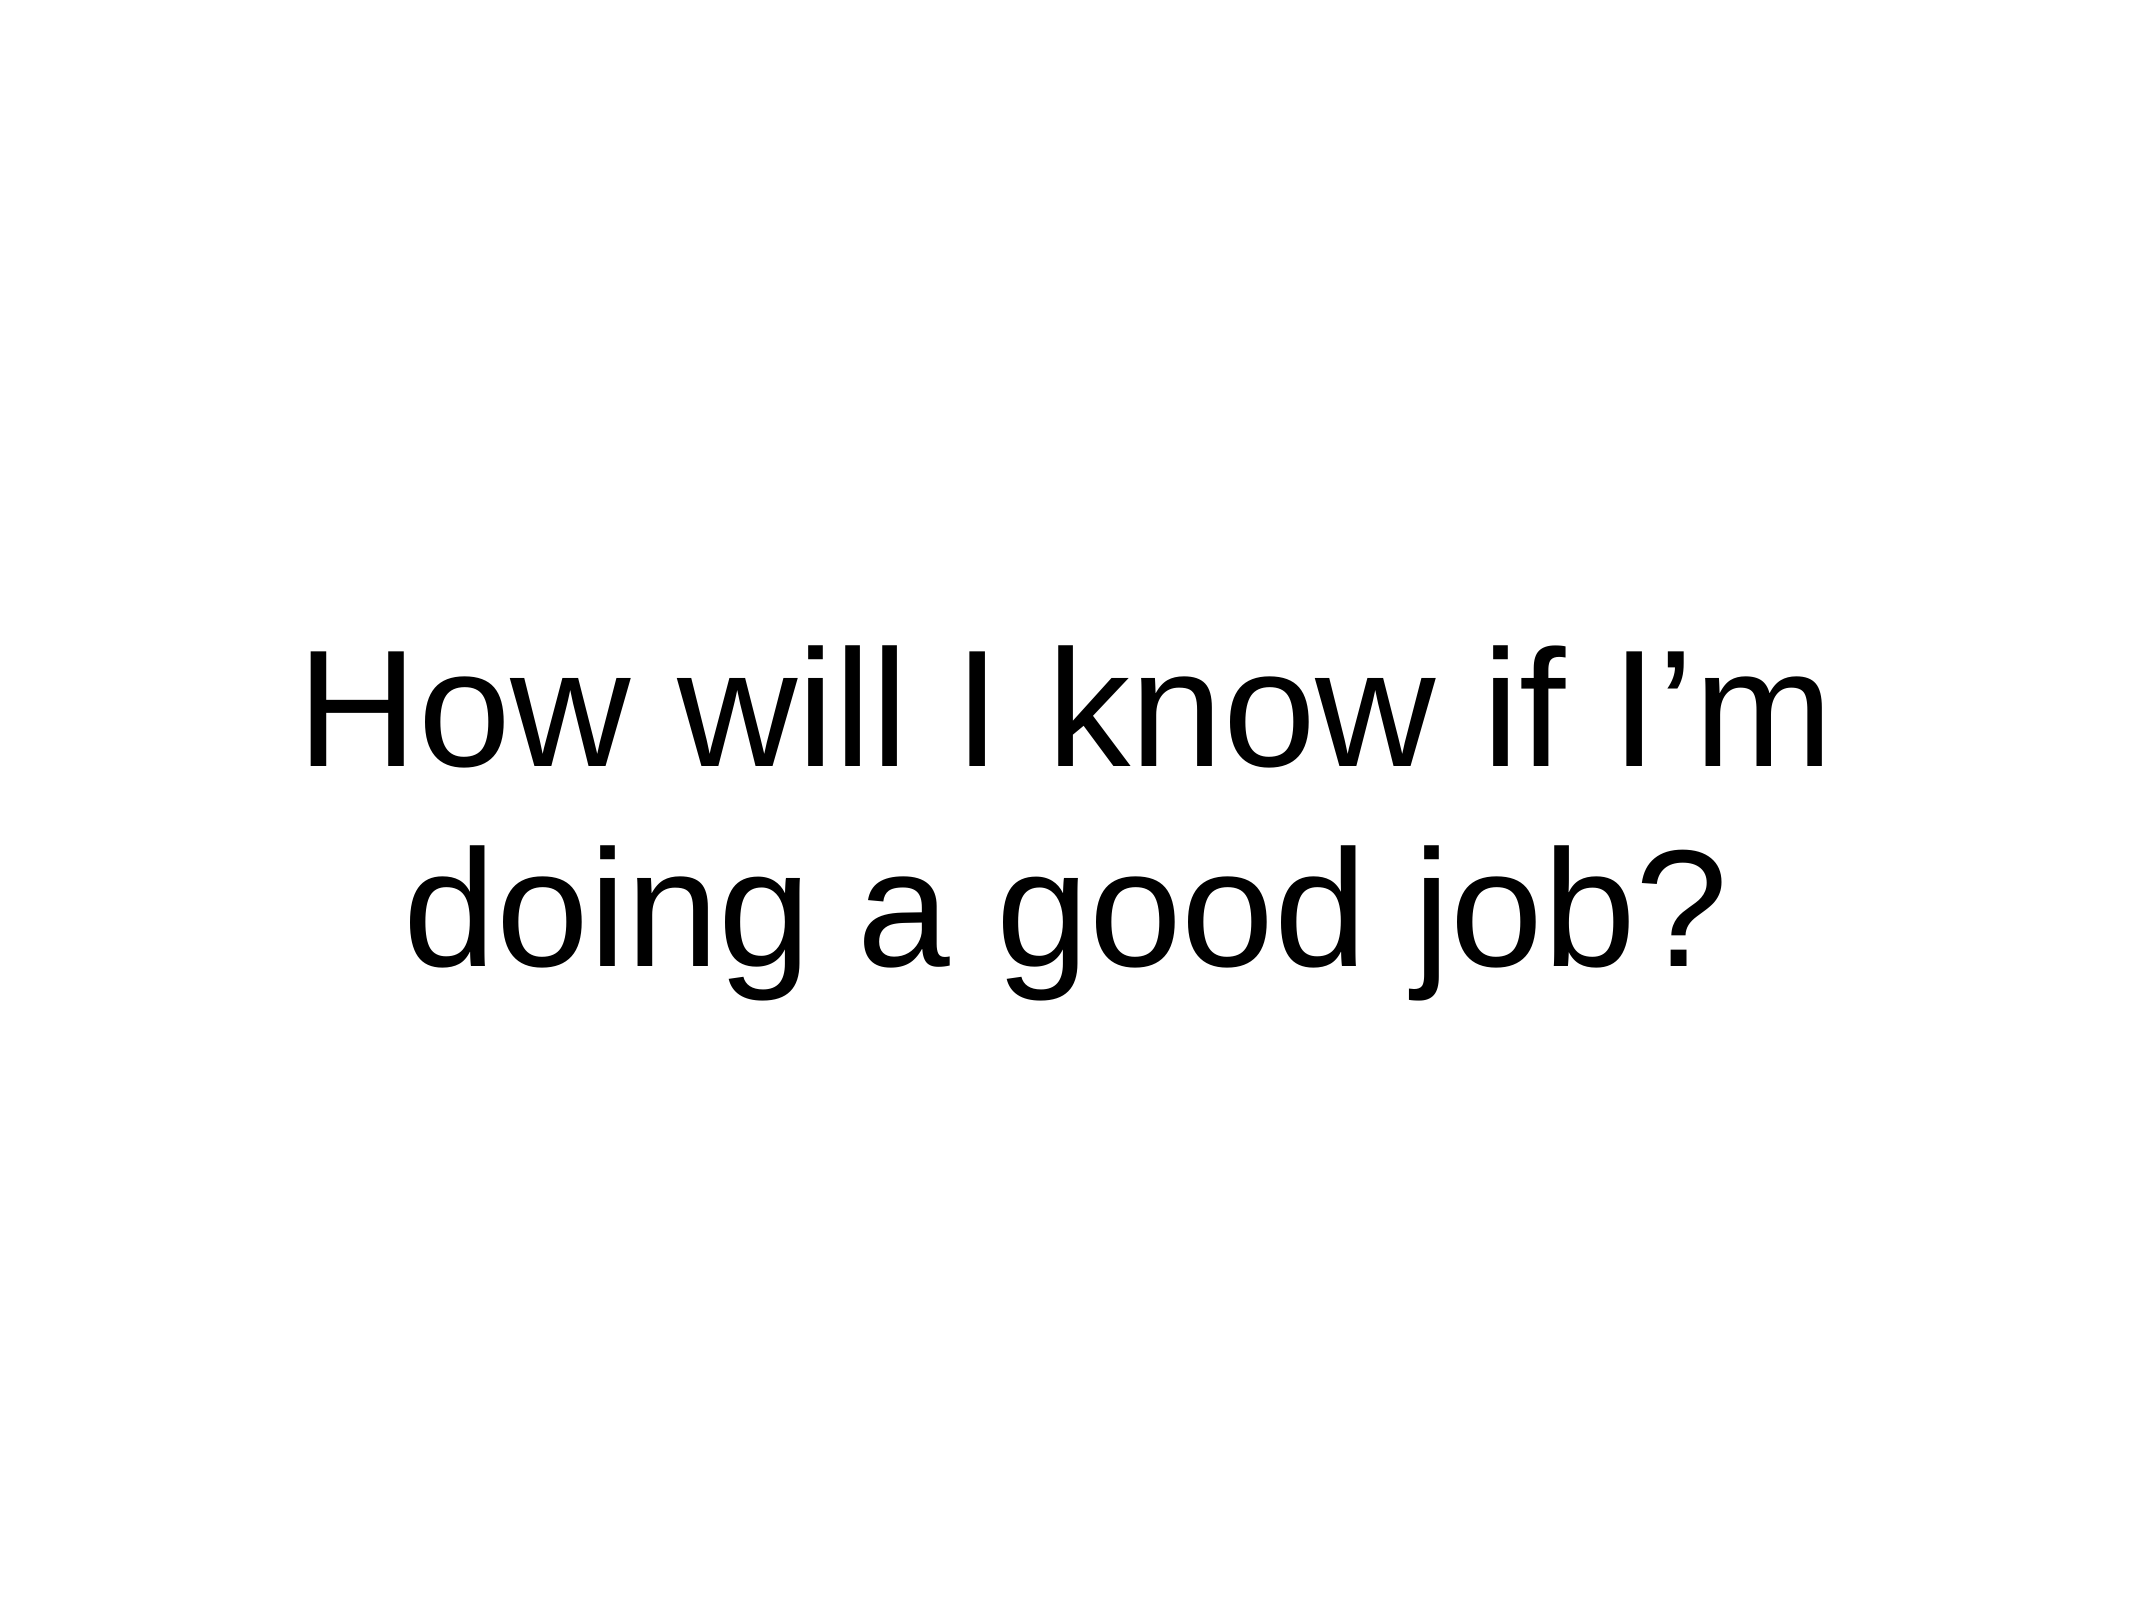

# How will I know if I’m doing a good job?